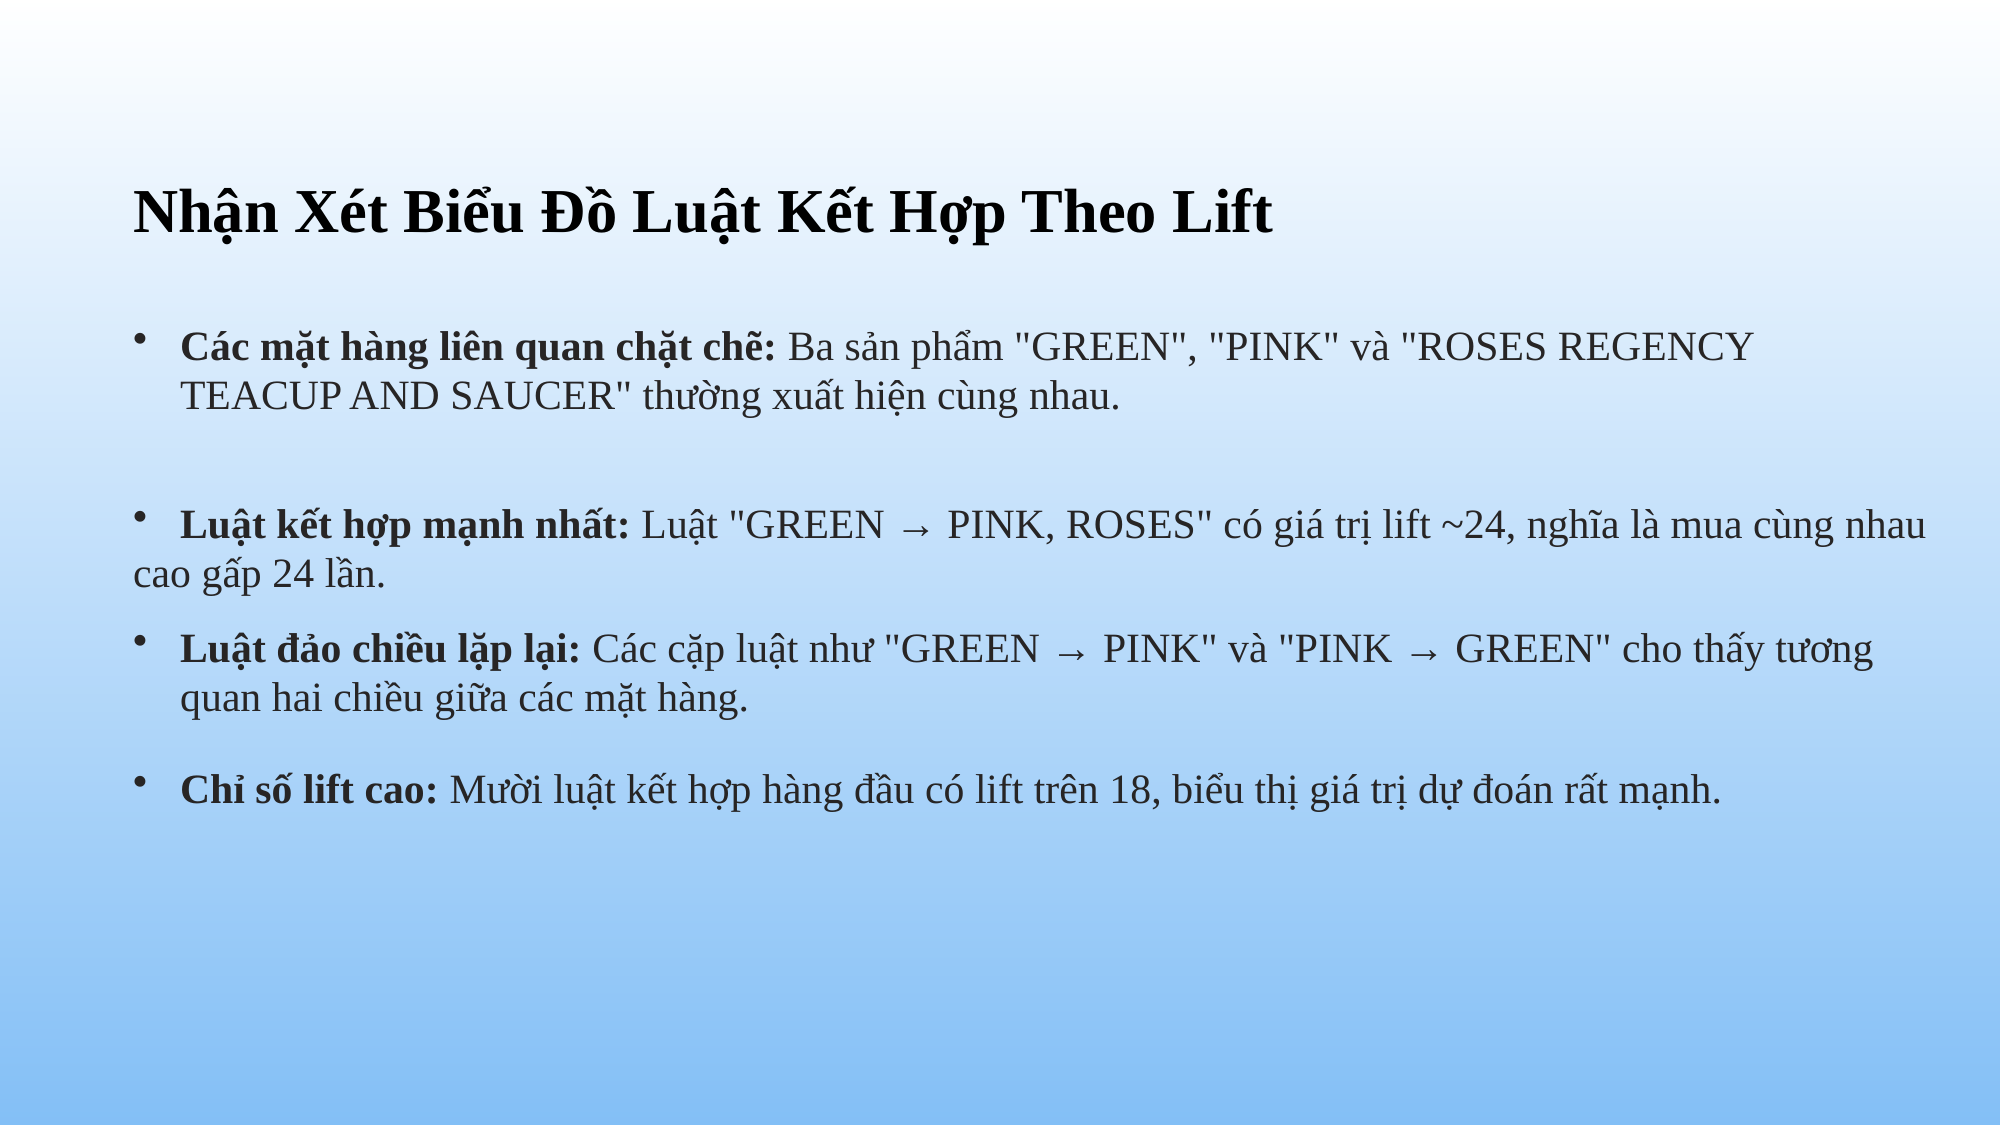

Nhận Xét Biểu Đồ Luật Kết Hợp Theo Lift
Các mặt hàng liên quan chặt chẽ: Ba sản phẩm "GREEN", "PINK" và "ROSES REGENCY TEACUP AND SAUCER" thường xuất hiện cùng nhau.
Luật kết hợp mạnh nhất: Luật "GREEN → PINK, ROSES" có giá trị lift ~24, nghĩa là mua cùng nhau
cao gấp 24 lần.
Luật đảo chiều lặp lại: Các cặp luật như "GREEN → PINK" và "PINK → GREEN" cho thấy tương quan hai chiều giữa các mặt hàng.
Chỉ số lift cao: Mười luật kết hợp hàng đầu có lift trên 18, biểu thị giá trị dự đoán rất mạnh.